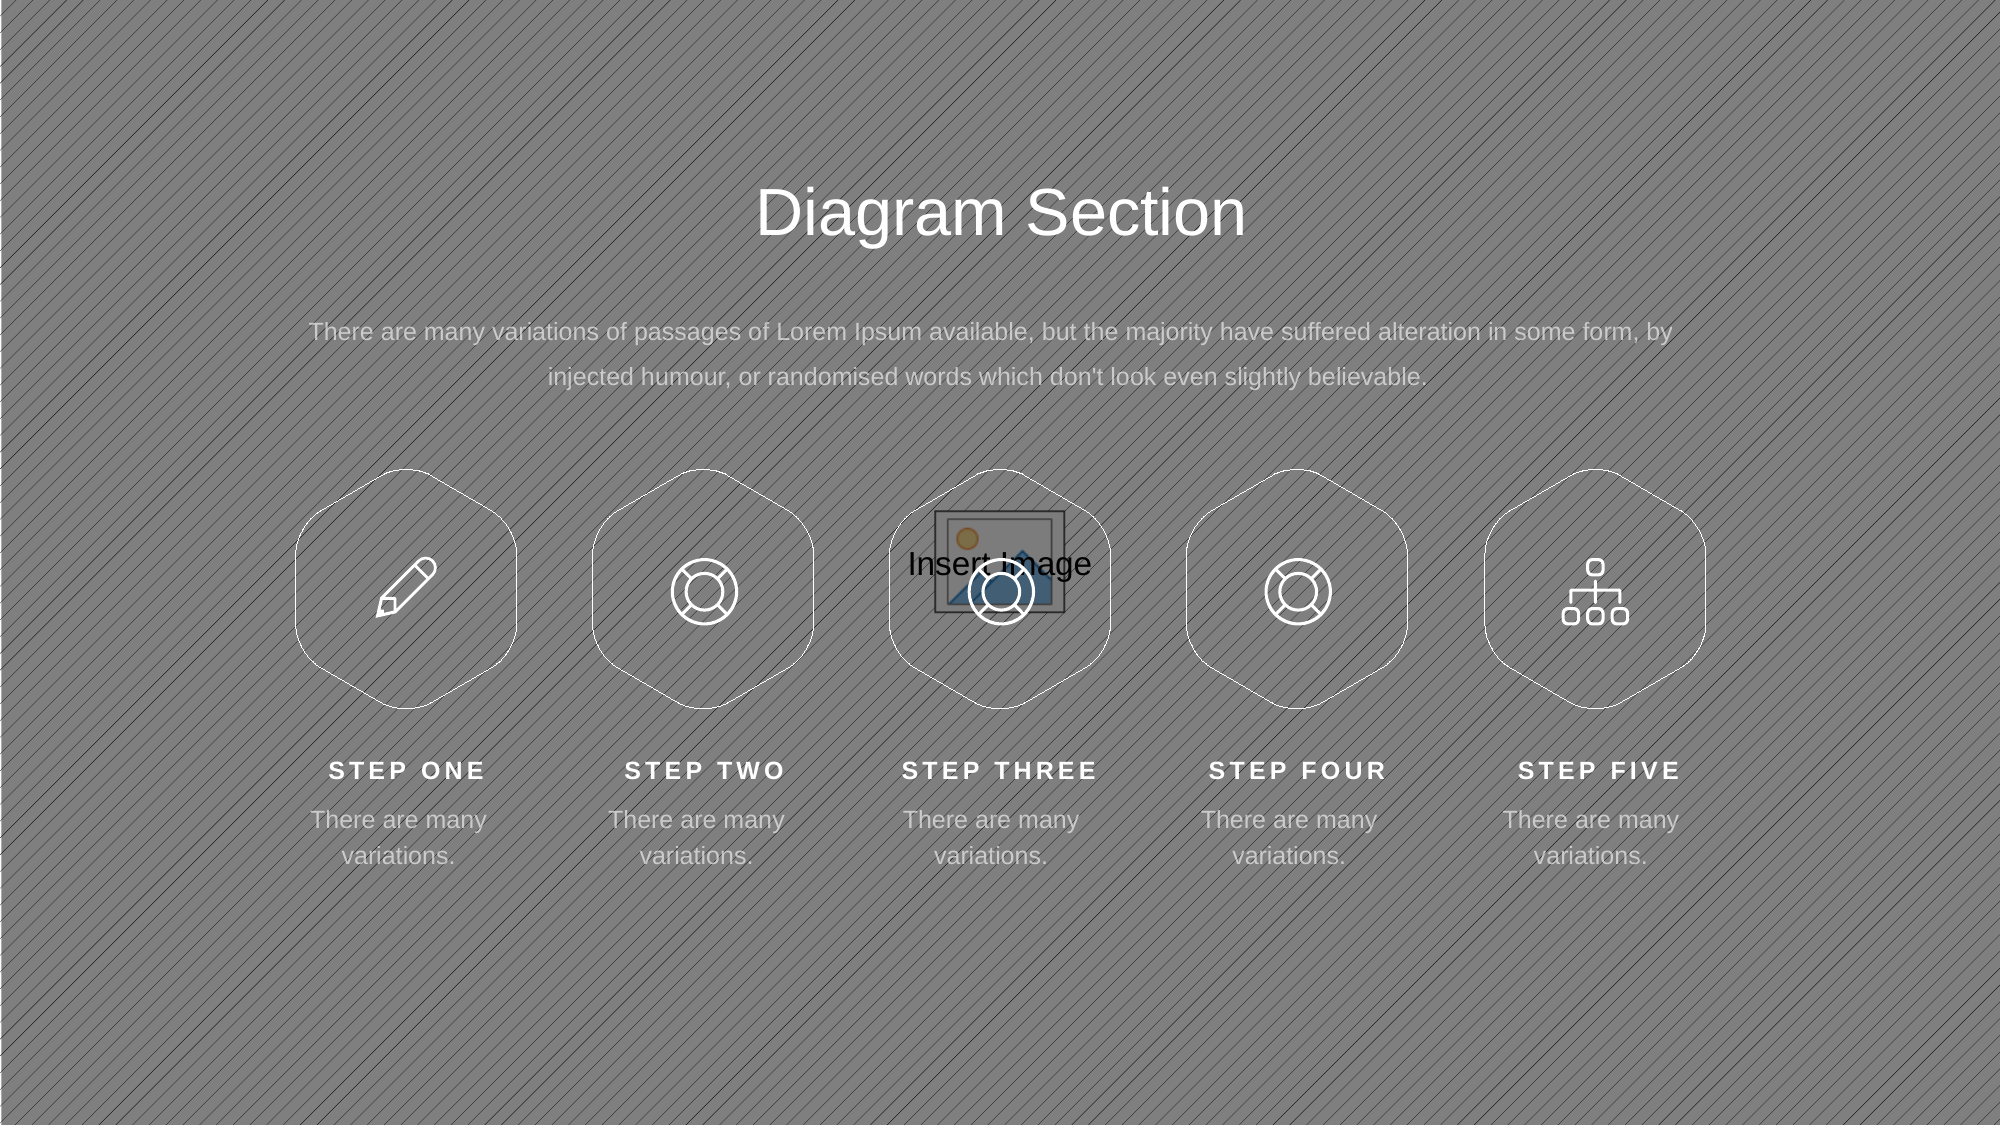

Diagram Section
There are many variations of passages of Lorem Ipsum available, but the majority have suffered alteration in some form, by injected humour, or randomised words which don't look even slightly believable.

STEP ONE
STEP TWO
STEP THREE
STEP FOUR
STEP FIVE
There are many variations.
There are many variations.
There are many variations.
There are many variations.
There are many variations.